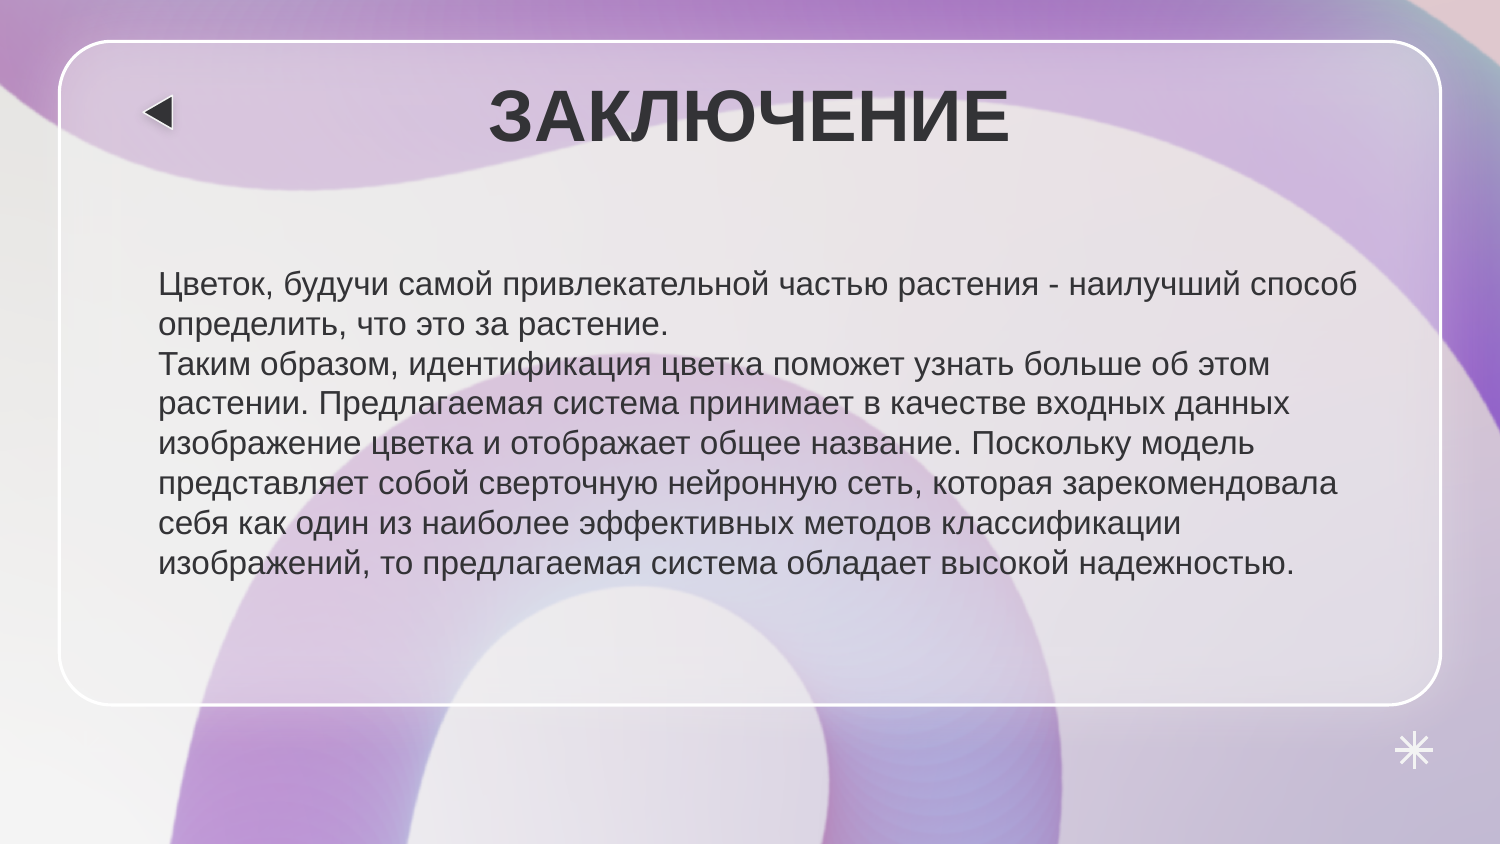

# ЗАКЛЮЧЕНИЕ

Цветок, будучи самой привлекательной частью растения - наилучший способ определить, что это за растение.
Таким образом, идентификация цветка поможет узнать больше об этом растении. Предлагаемая система принимает в качестве входных данных изображение цветка и отображает общее название. Поскольку модель представляет собой сверточную нейронную сеть, которая зарекомендовала себя как один из наиболее эффективных методов классификации изображений, то предлагаемая система обладает высокой надежностью.